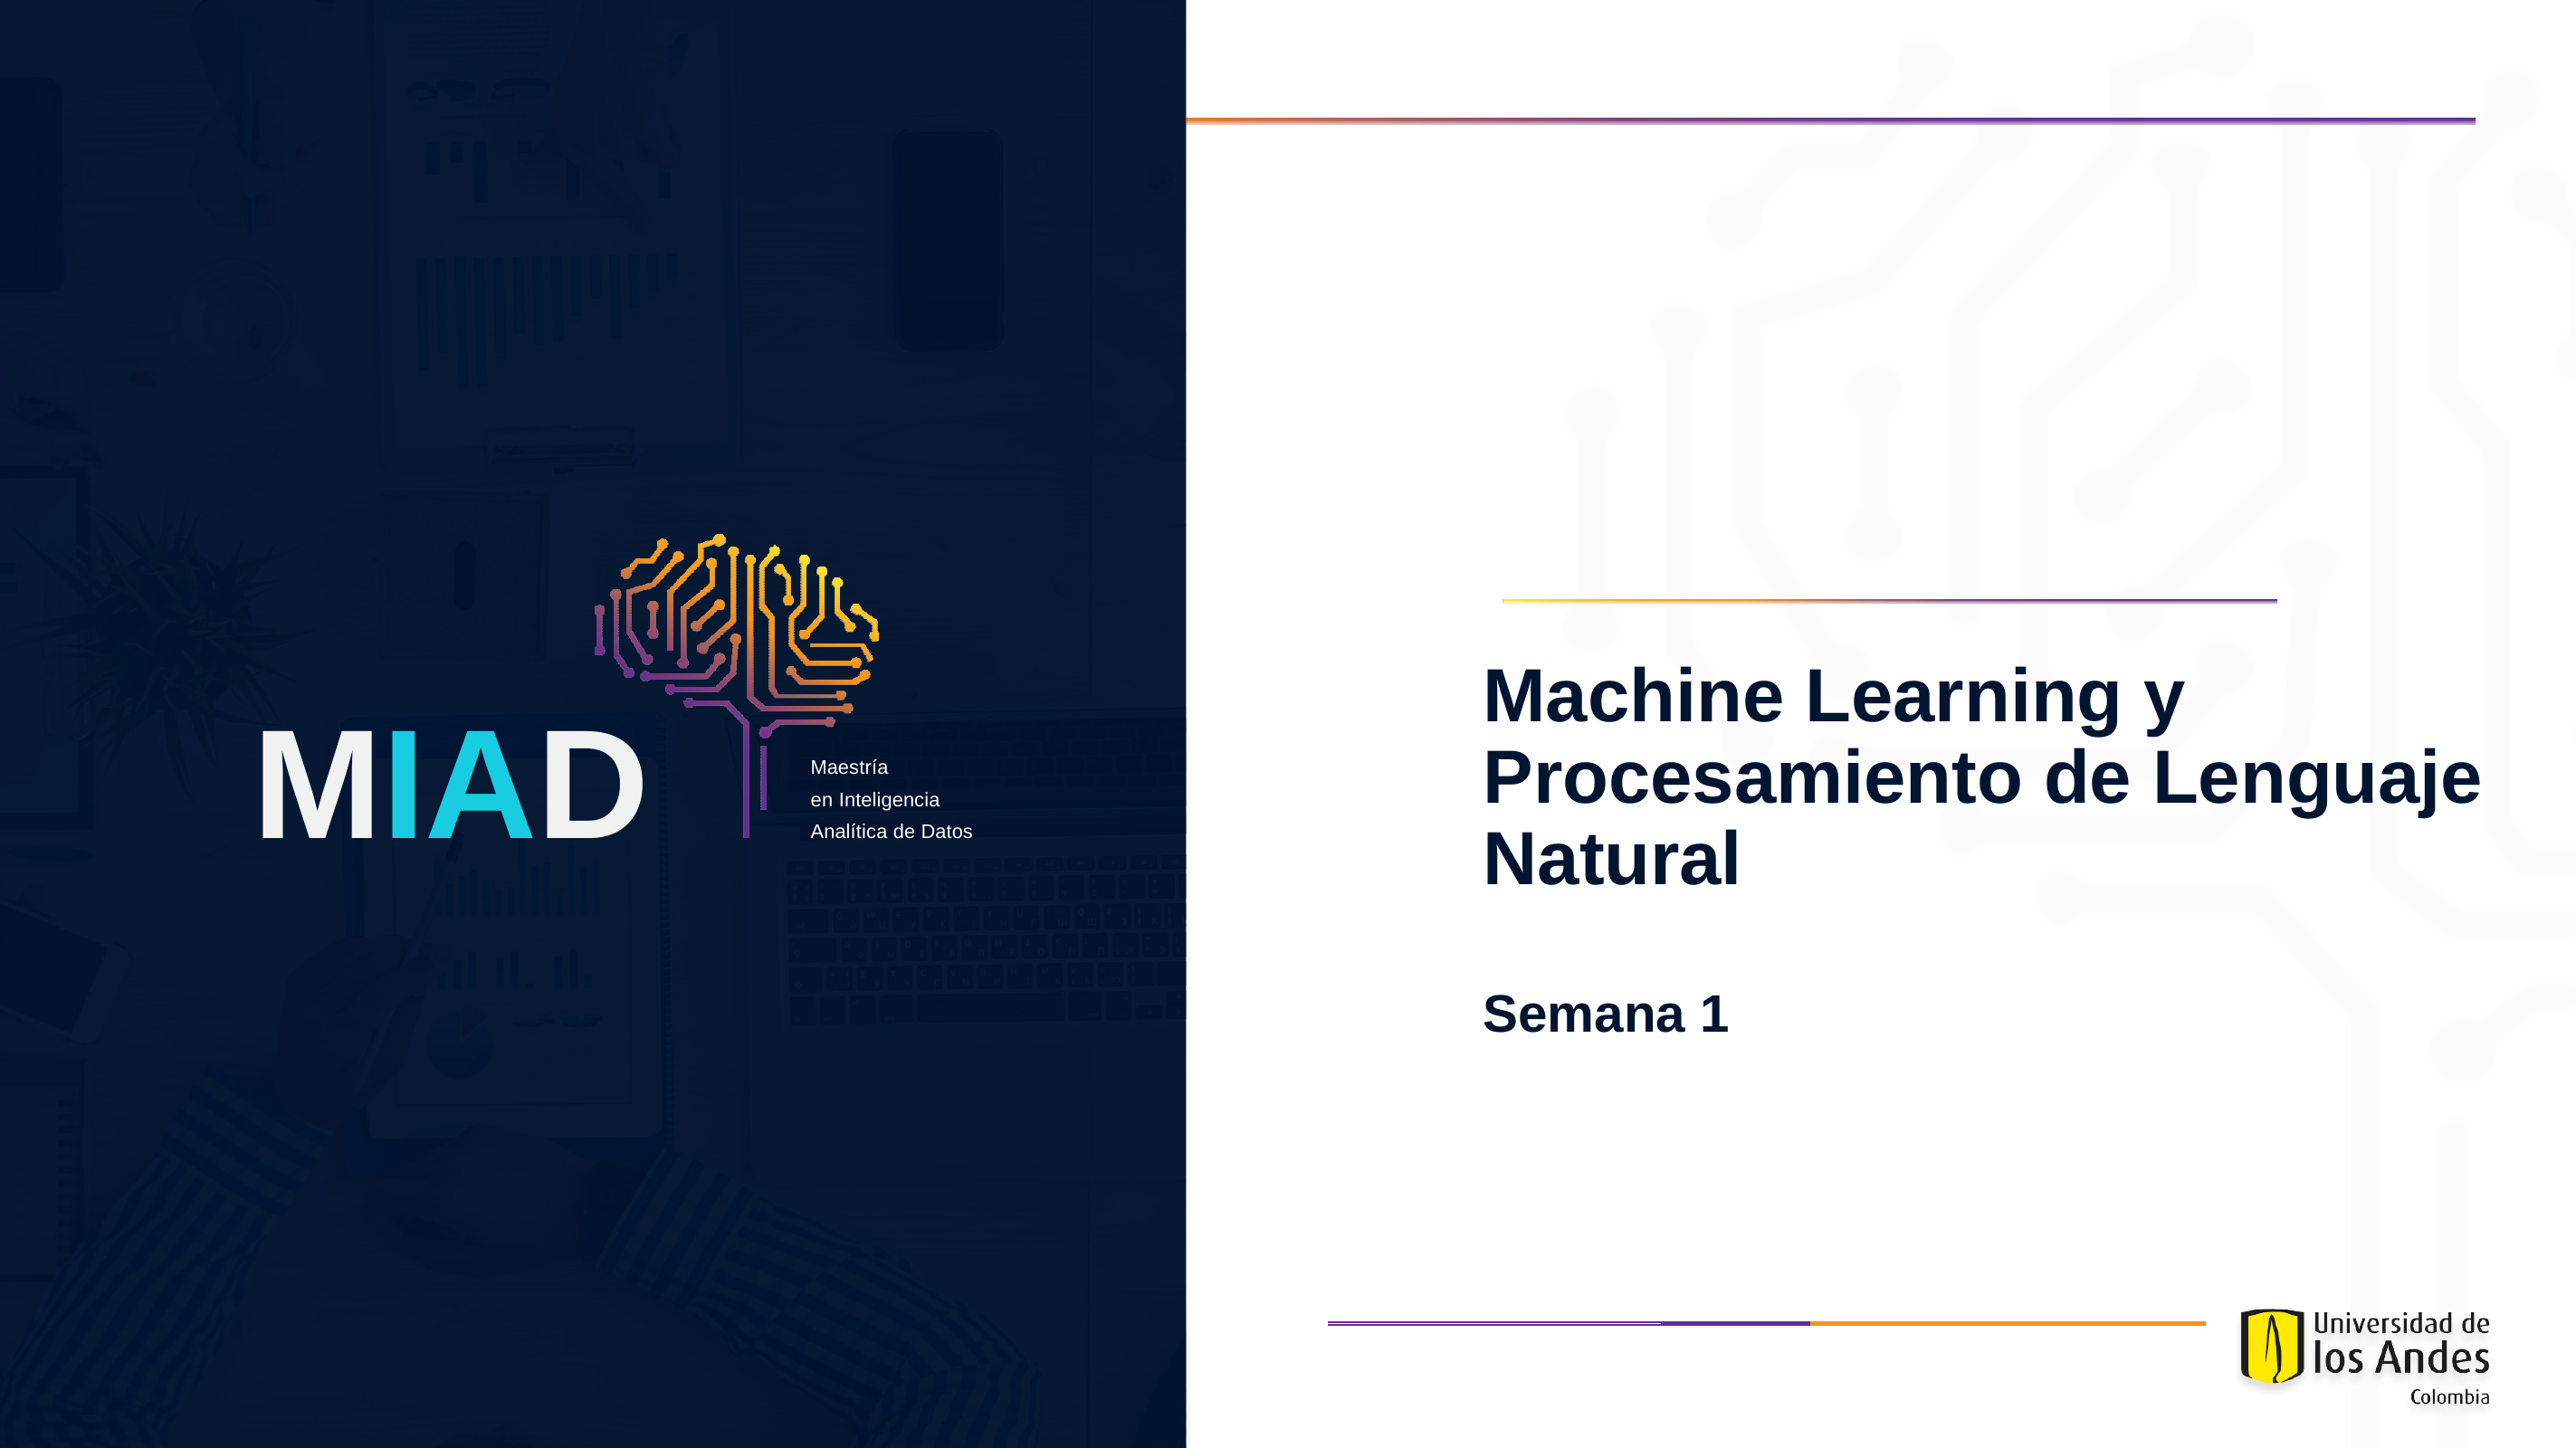

# Machine Learning y Procesamiento de Lenguaje Natural
Semana 1